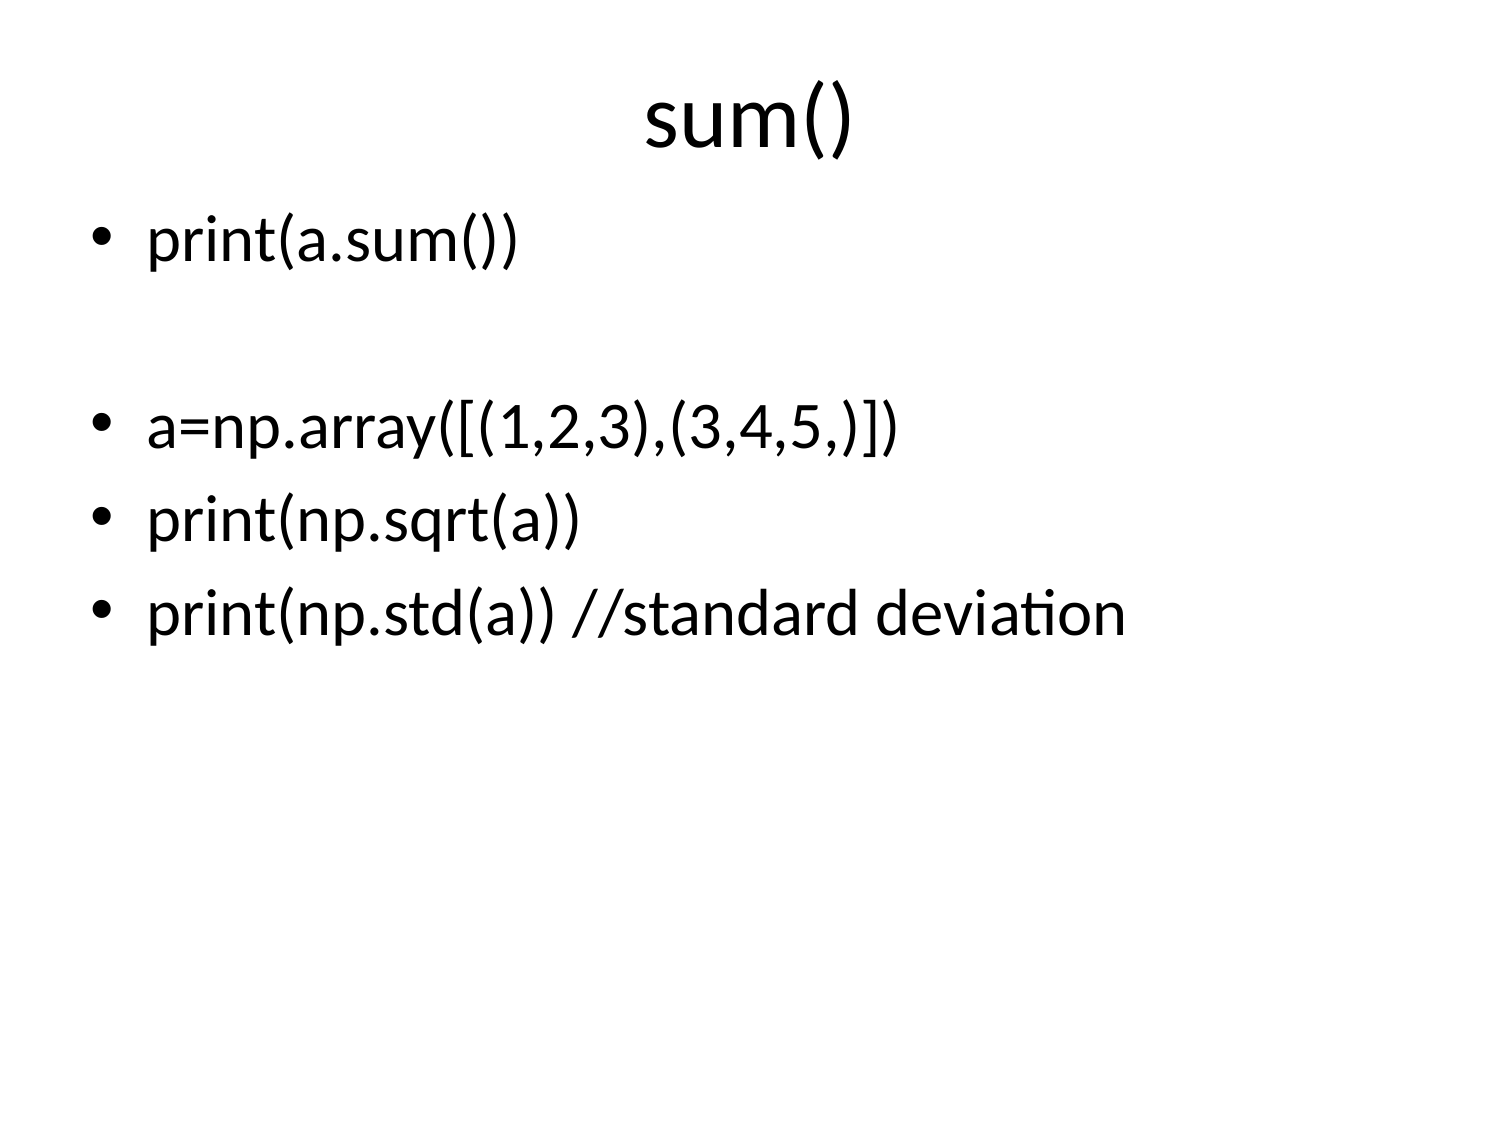

# sum()
print(a.sum())

a=np.array([(1,2,3),(3,4,5,)])
print(np.sqrt(a))
print(np.std(a)) //standard deviation